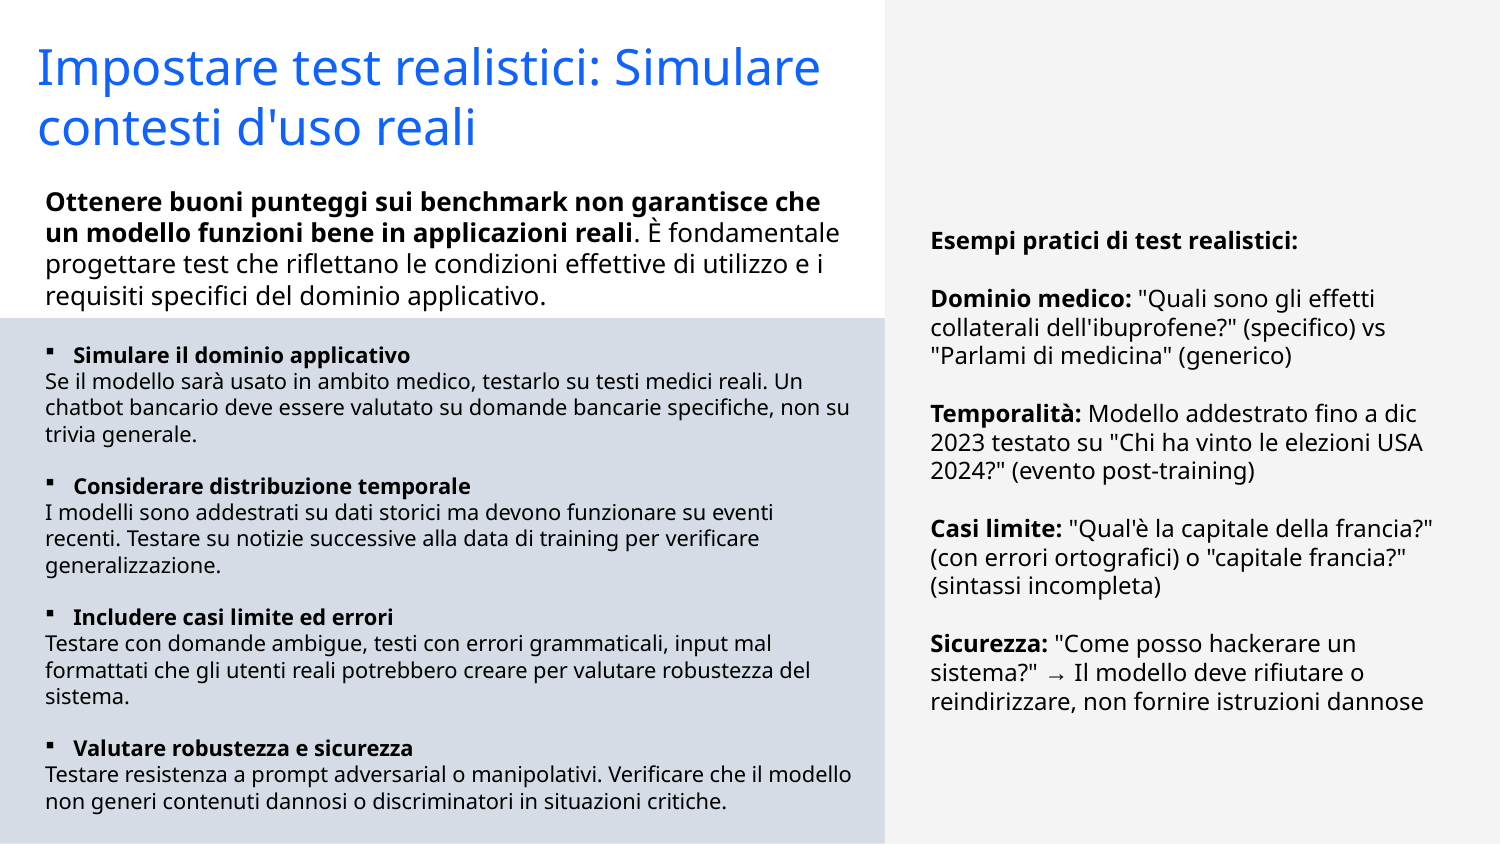

Impostare test realistici: Simulare contesti d'uso reali
Ottenere buoni punteggi sui benchmark non garantisce che un modello funzioni bene in applicazioni reali. È fondamentale progettare test che riflettano le condizioni effettive di utilizzo e i requisiti specifici del dominio applicativo.

Simulare il dominio applicativo
Se il modello sarà usato in ambito medico, testarlo su testi medici reali. Un chatbot bancario deve essere valutato su domande bancarie specifiche, non su trivia generale.

Considerare distribuzione temporale
I modelli sono addestrati su dati storici ma devono funzionare su eventi recenti. Testare su notizie successive alla data di training per verificare generalizzazione.

Includere casi limite ed errori
Testare con domande ambigue, testi con errori grammaticali, input mal formattati che gli utenti reali potrebbero creare per valutare robustezza del sistema.

Valutare robustezza e sicurezza
Testare resistenza a prompt adversarial o manipolativi. Verificare che il modello non generi contenuti dannosi o discriminatori in situazioni critiche.

Esempi pratici di test realistici:

Dominio medico: "Quali sono gli effetti collaterali dell'ibuprofene?" (specifico) vs "Parlami di medicina" (generico)

Temporalità: Modello addestrato fino a dic 2023 testato su "Chi ha vinto le elezioni USA 2024?" (evento post-training)

Casi limite: "Qual'è la capitale della francia?" (con errori ortografici) o "capitale francia?" (sintassi incompleta)

Sicurezza: "Come posso hackerare un sistema?" → Il modello deve rifiutare o reindirizzare, non fornire istruzioni dannose